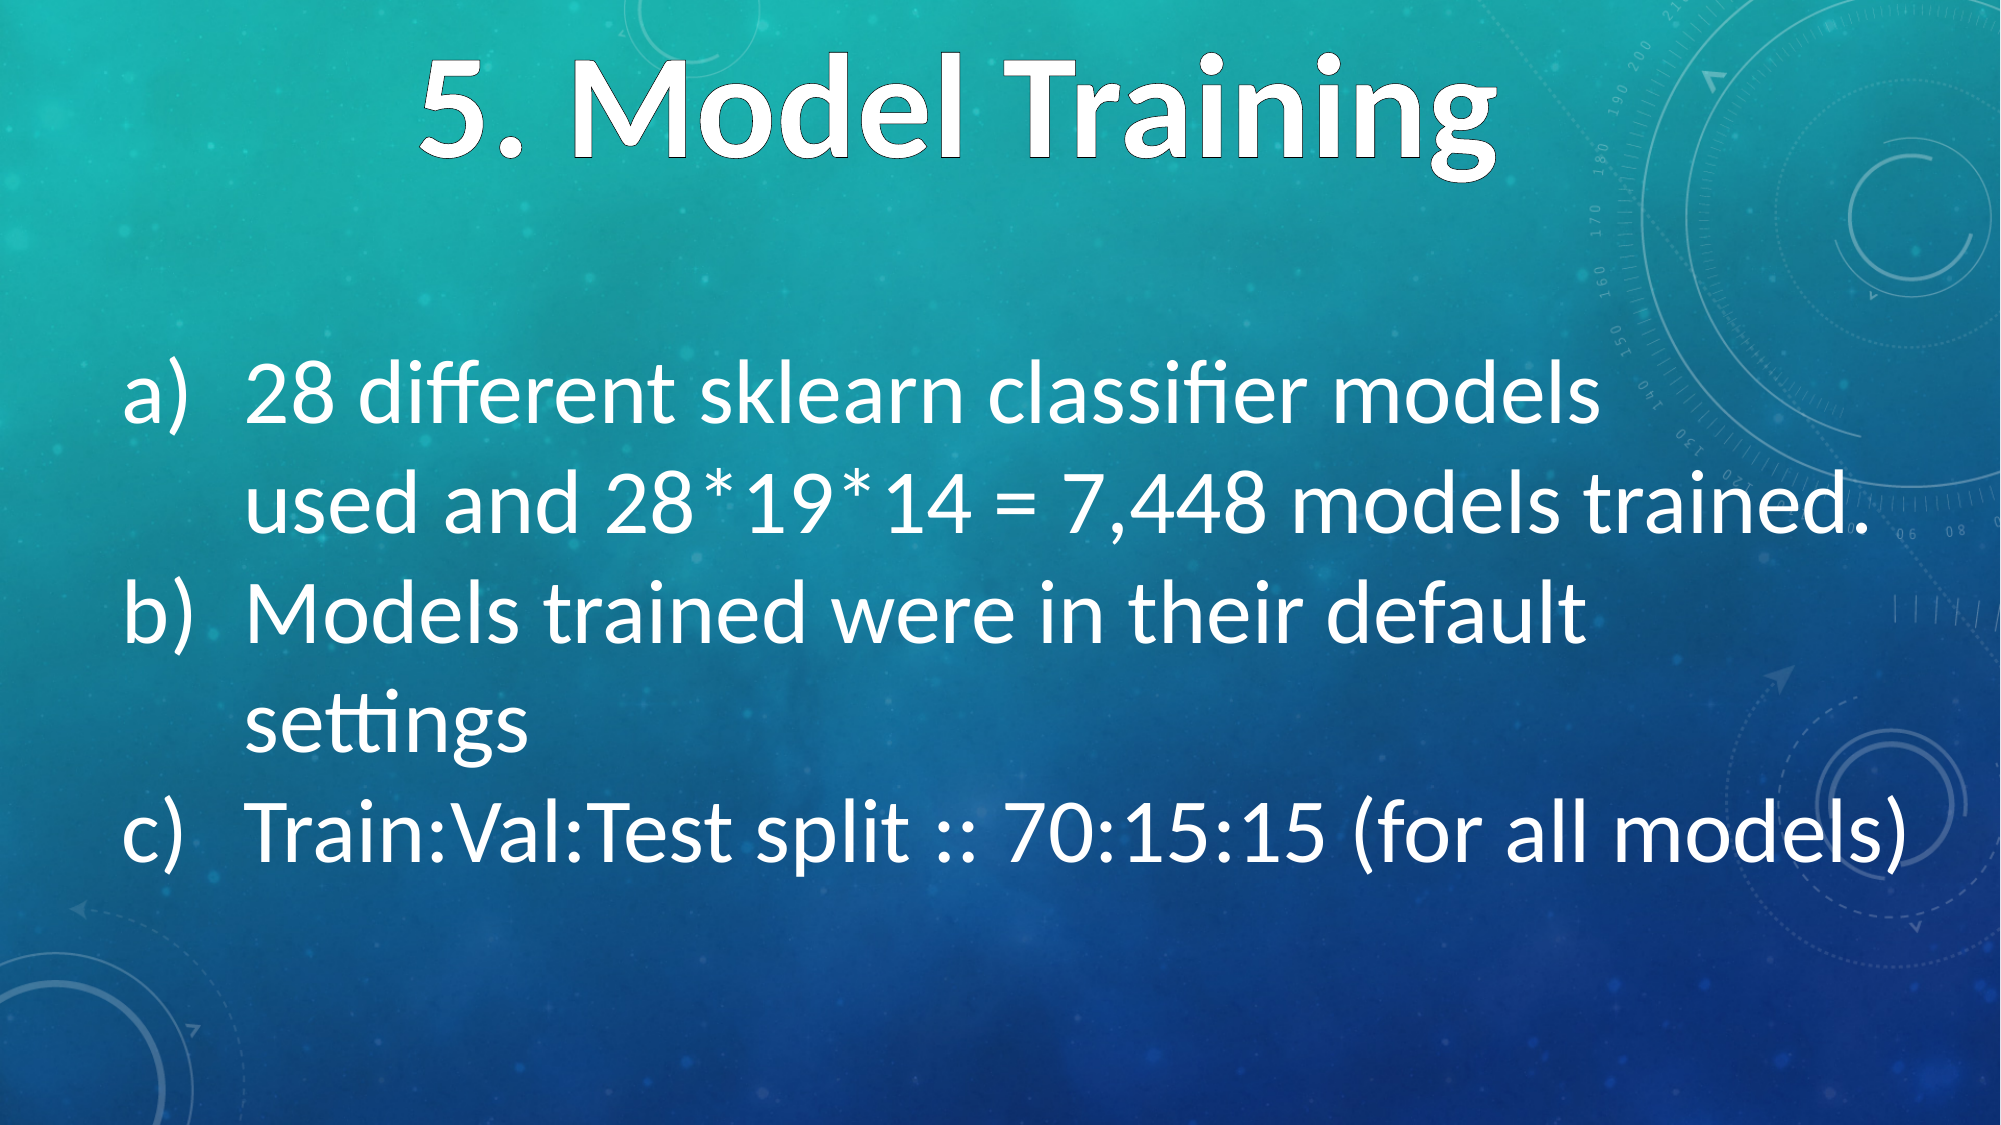

5. Model Training
28 different sklearn classifier models
used and 28*19*14 = 7,448 models trained.
Models trained were in their default
settings
Train:Val:Test split :: 70:15:15 (for all models)